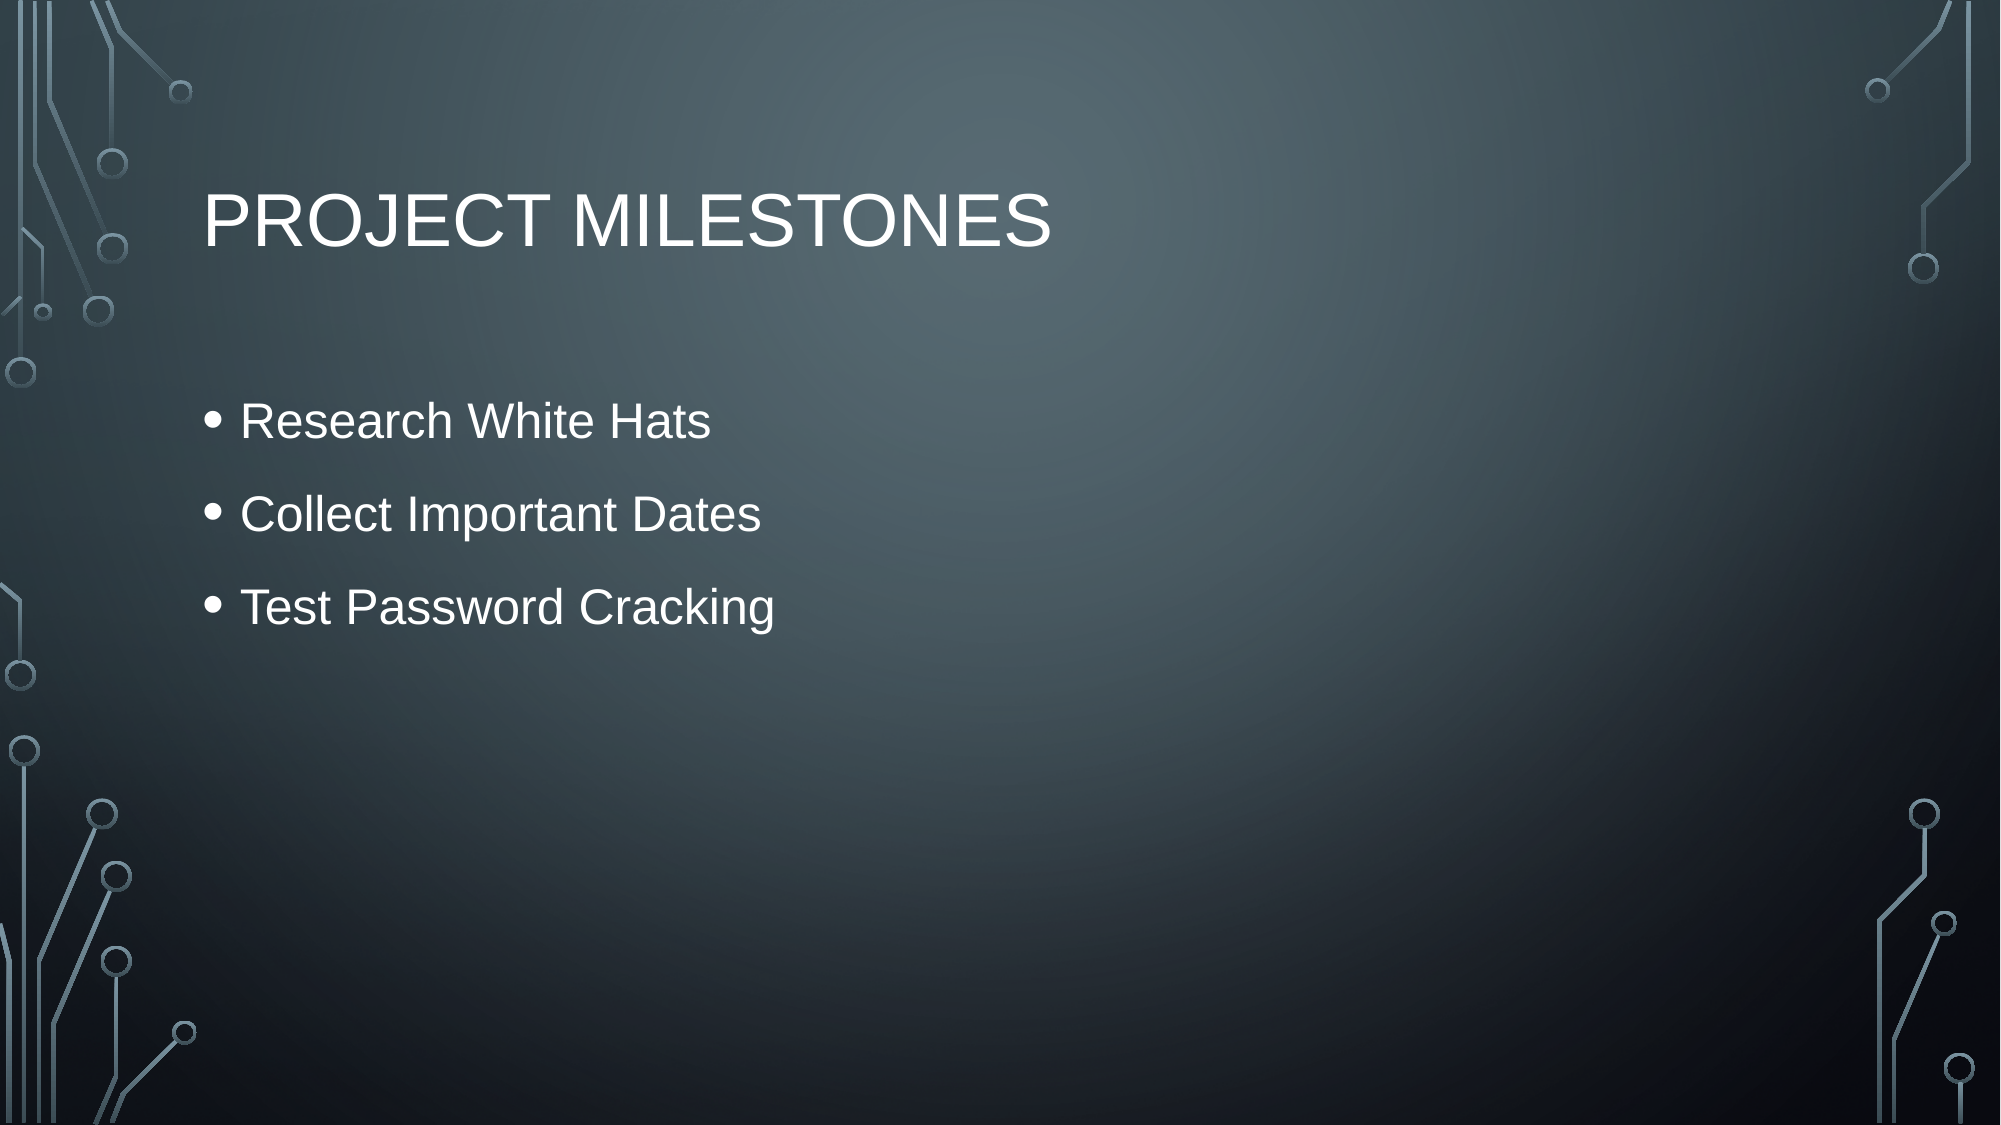

# Project Milestones
Research White Hats
Collect Important Dates
Test Password Cracking